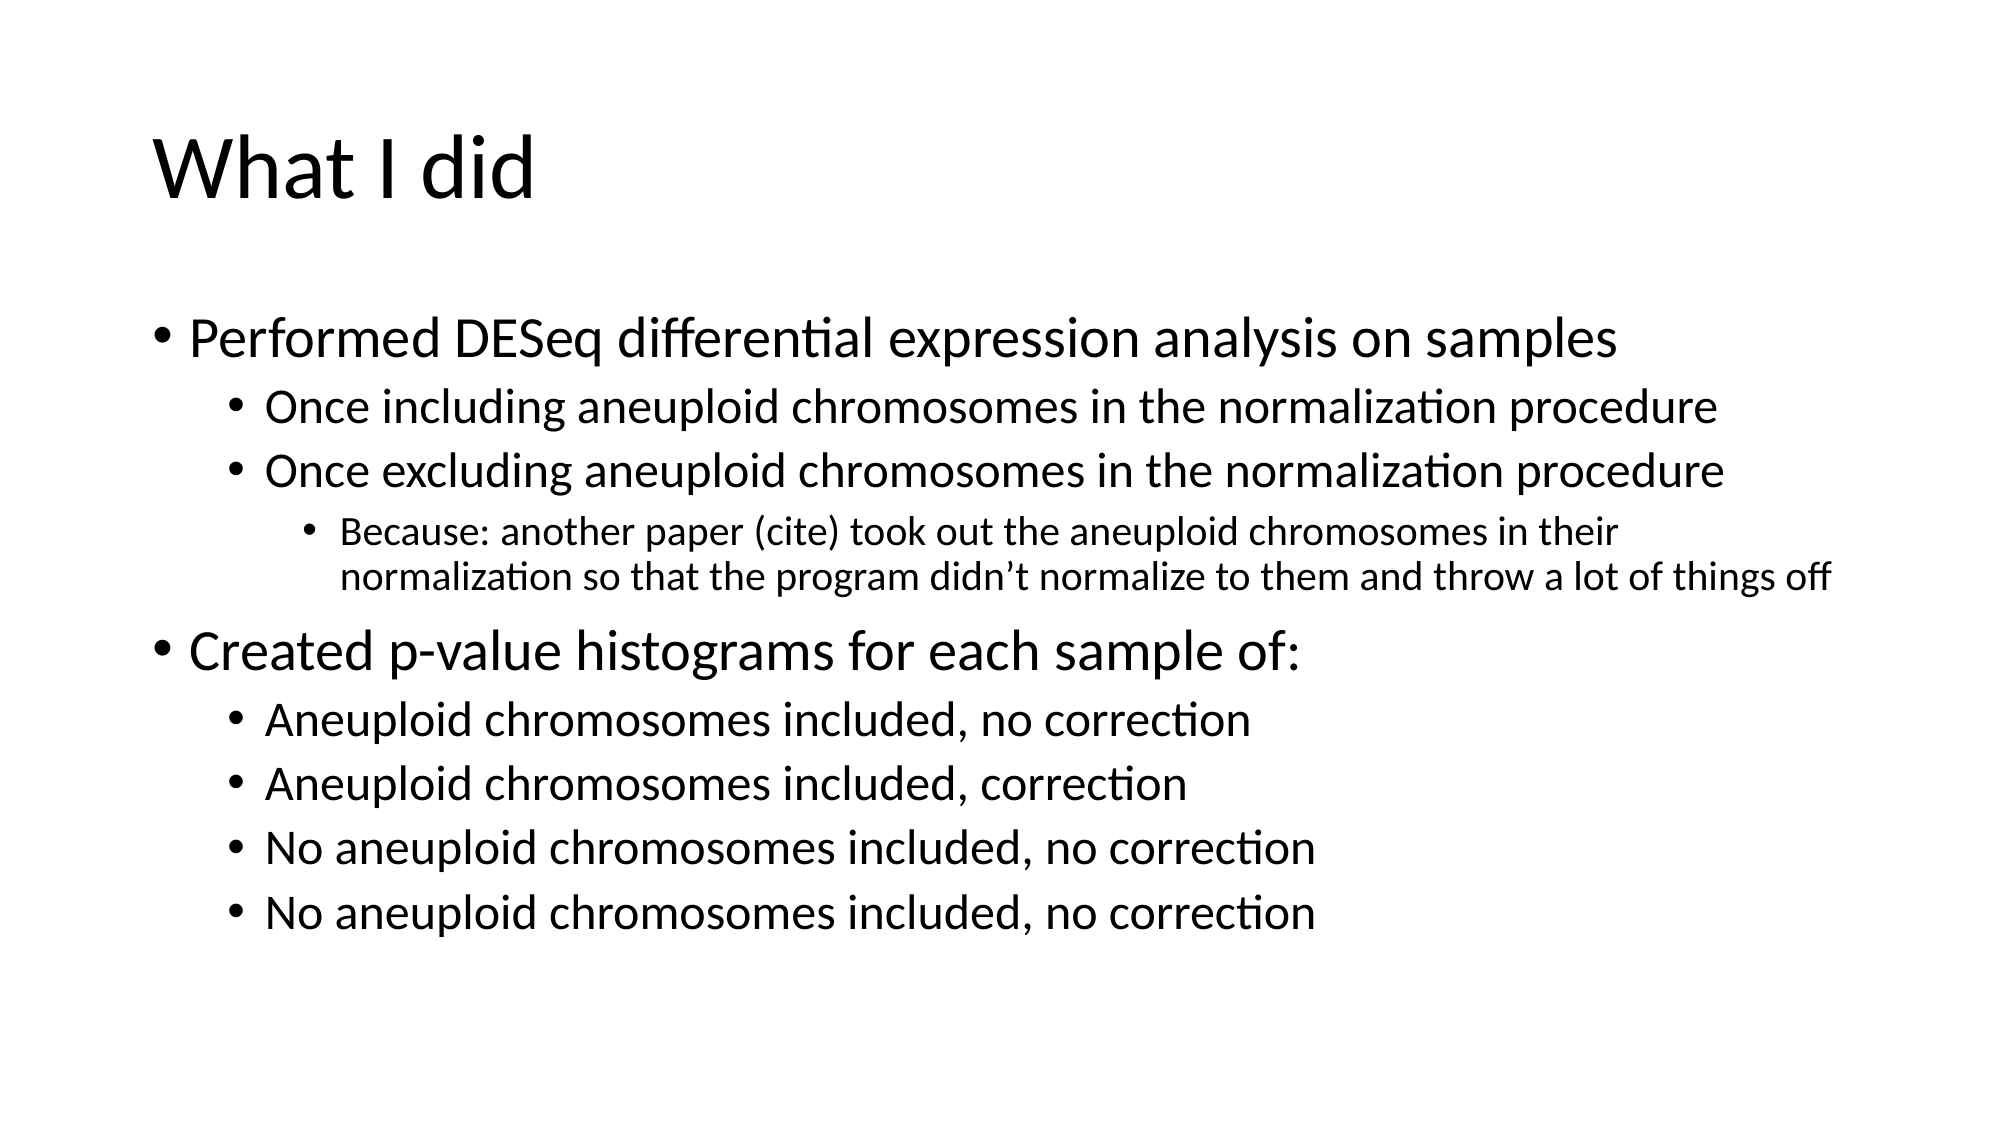

# What I did
Performed DESeq differential expression analysis on samples
Once including aneuploid chromosomes in the normalization procedure
Once excluding aneuploid chromosomes in the normalization procedure
Because: another paper (cite) took out the aneuploid chromosomes in their normalization so that the program didn’t normalize to them and throw a lot of things off
Created p-value histograms for each sample of:
Aneuploid chromosomes included, no correction
Aneuploid chromosomes included, correction
No aneuploid chromosomes included, no correction
No aneuploid chromosomes included, no correction